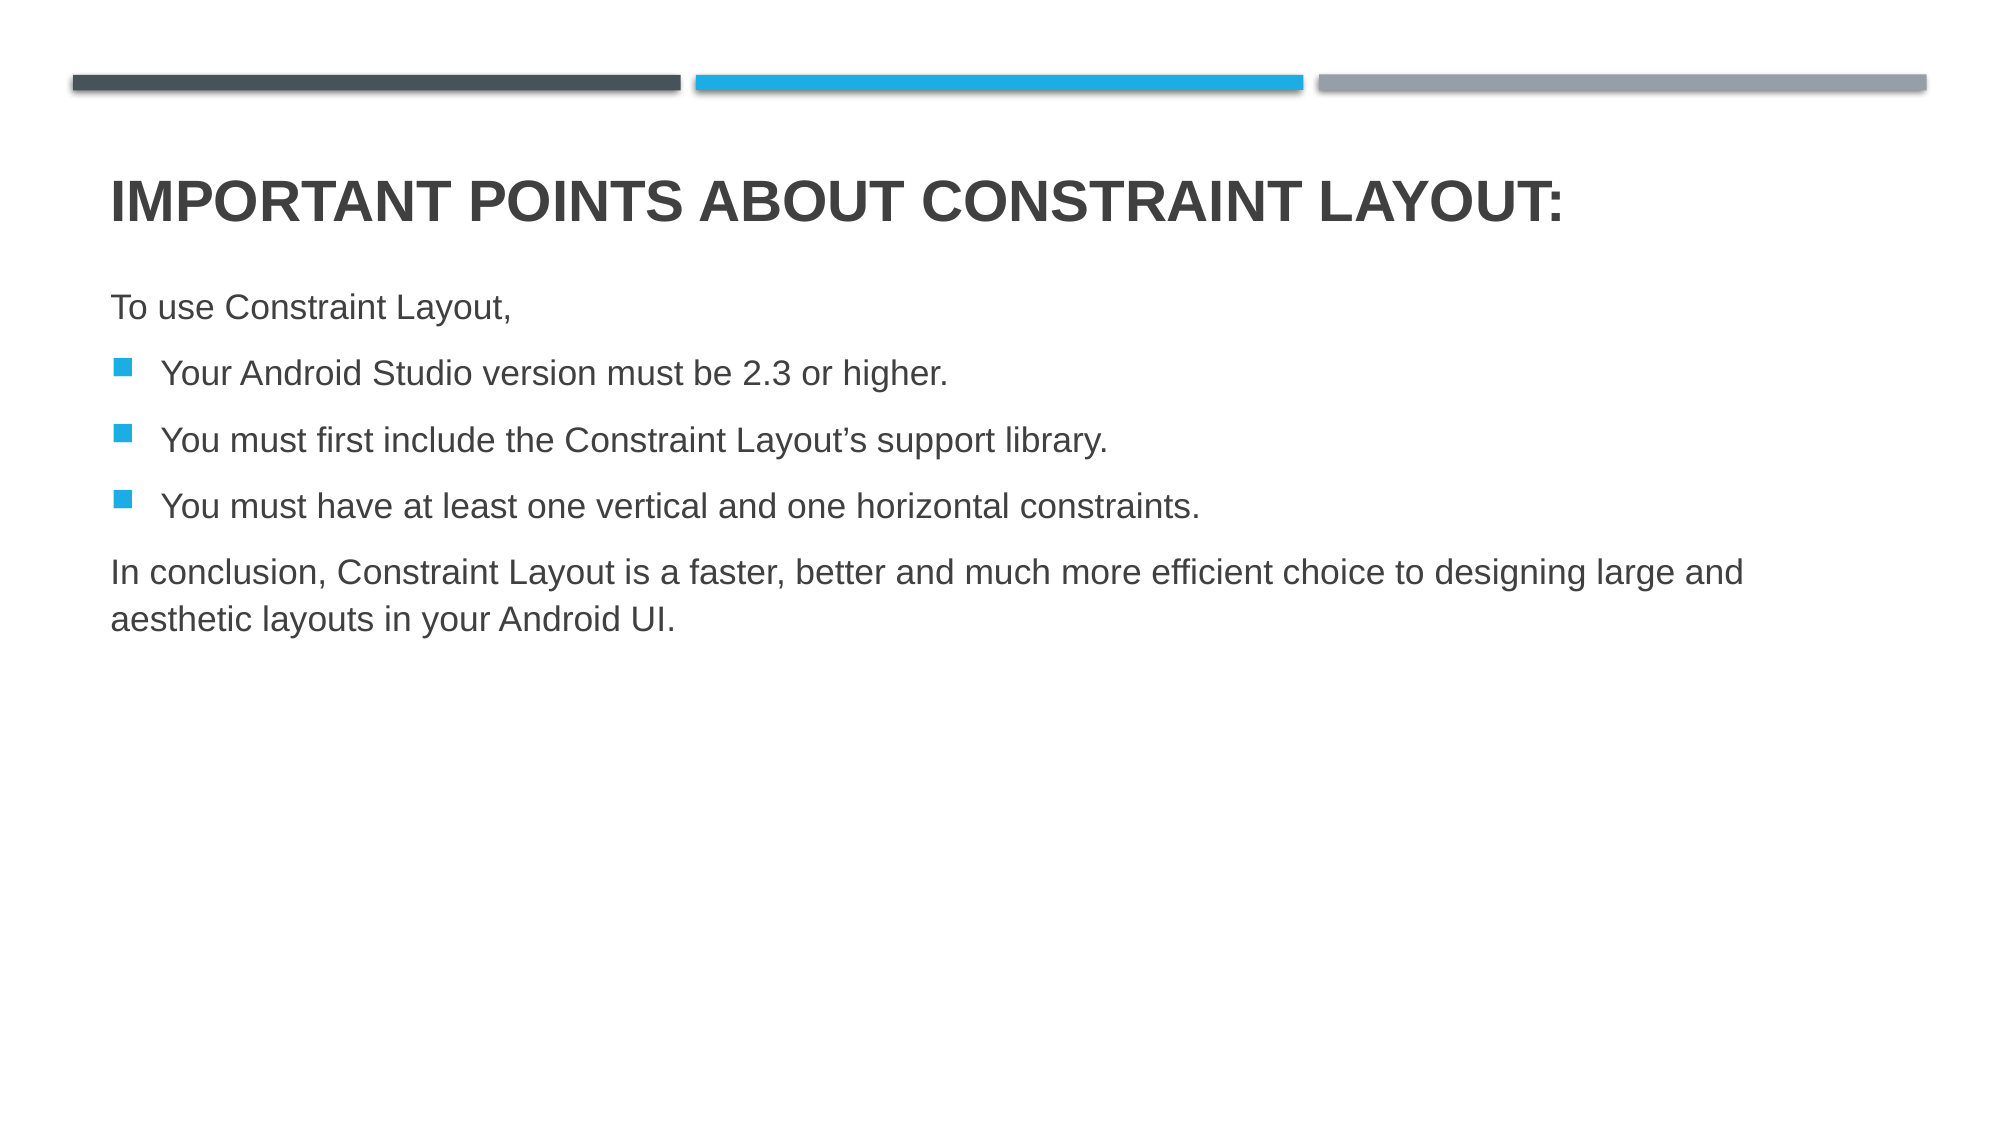

# Important Points About Constraint Layout:
To use Constraint Layout,
Your Android Studio version must be 2.3 or higher.
You must first include the Constraint Layout’s support library.
You must have at least one vertical and one horizontal constraints.
In conclusion, Constraint Layout is a faster, better and much more efficient choice to designing large and aesthetic layouts in your Android UI.